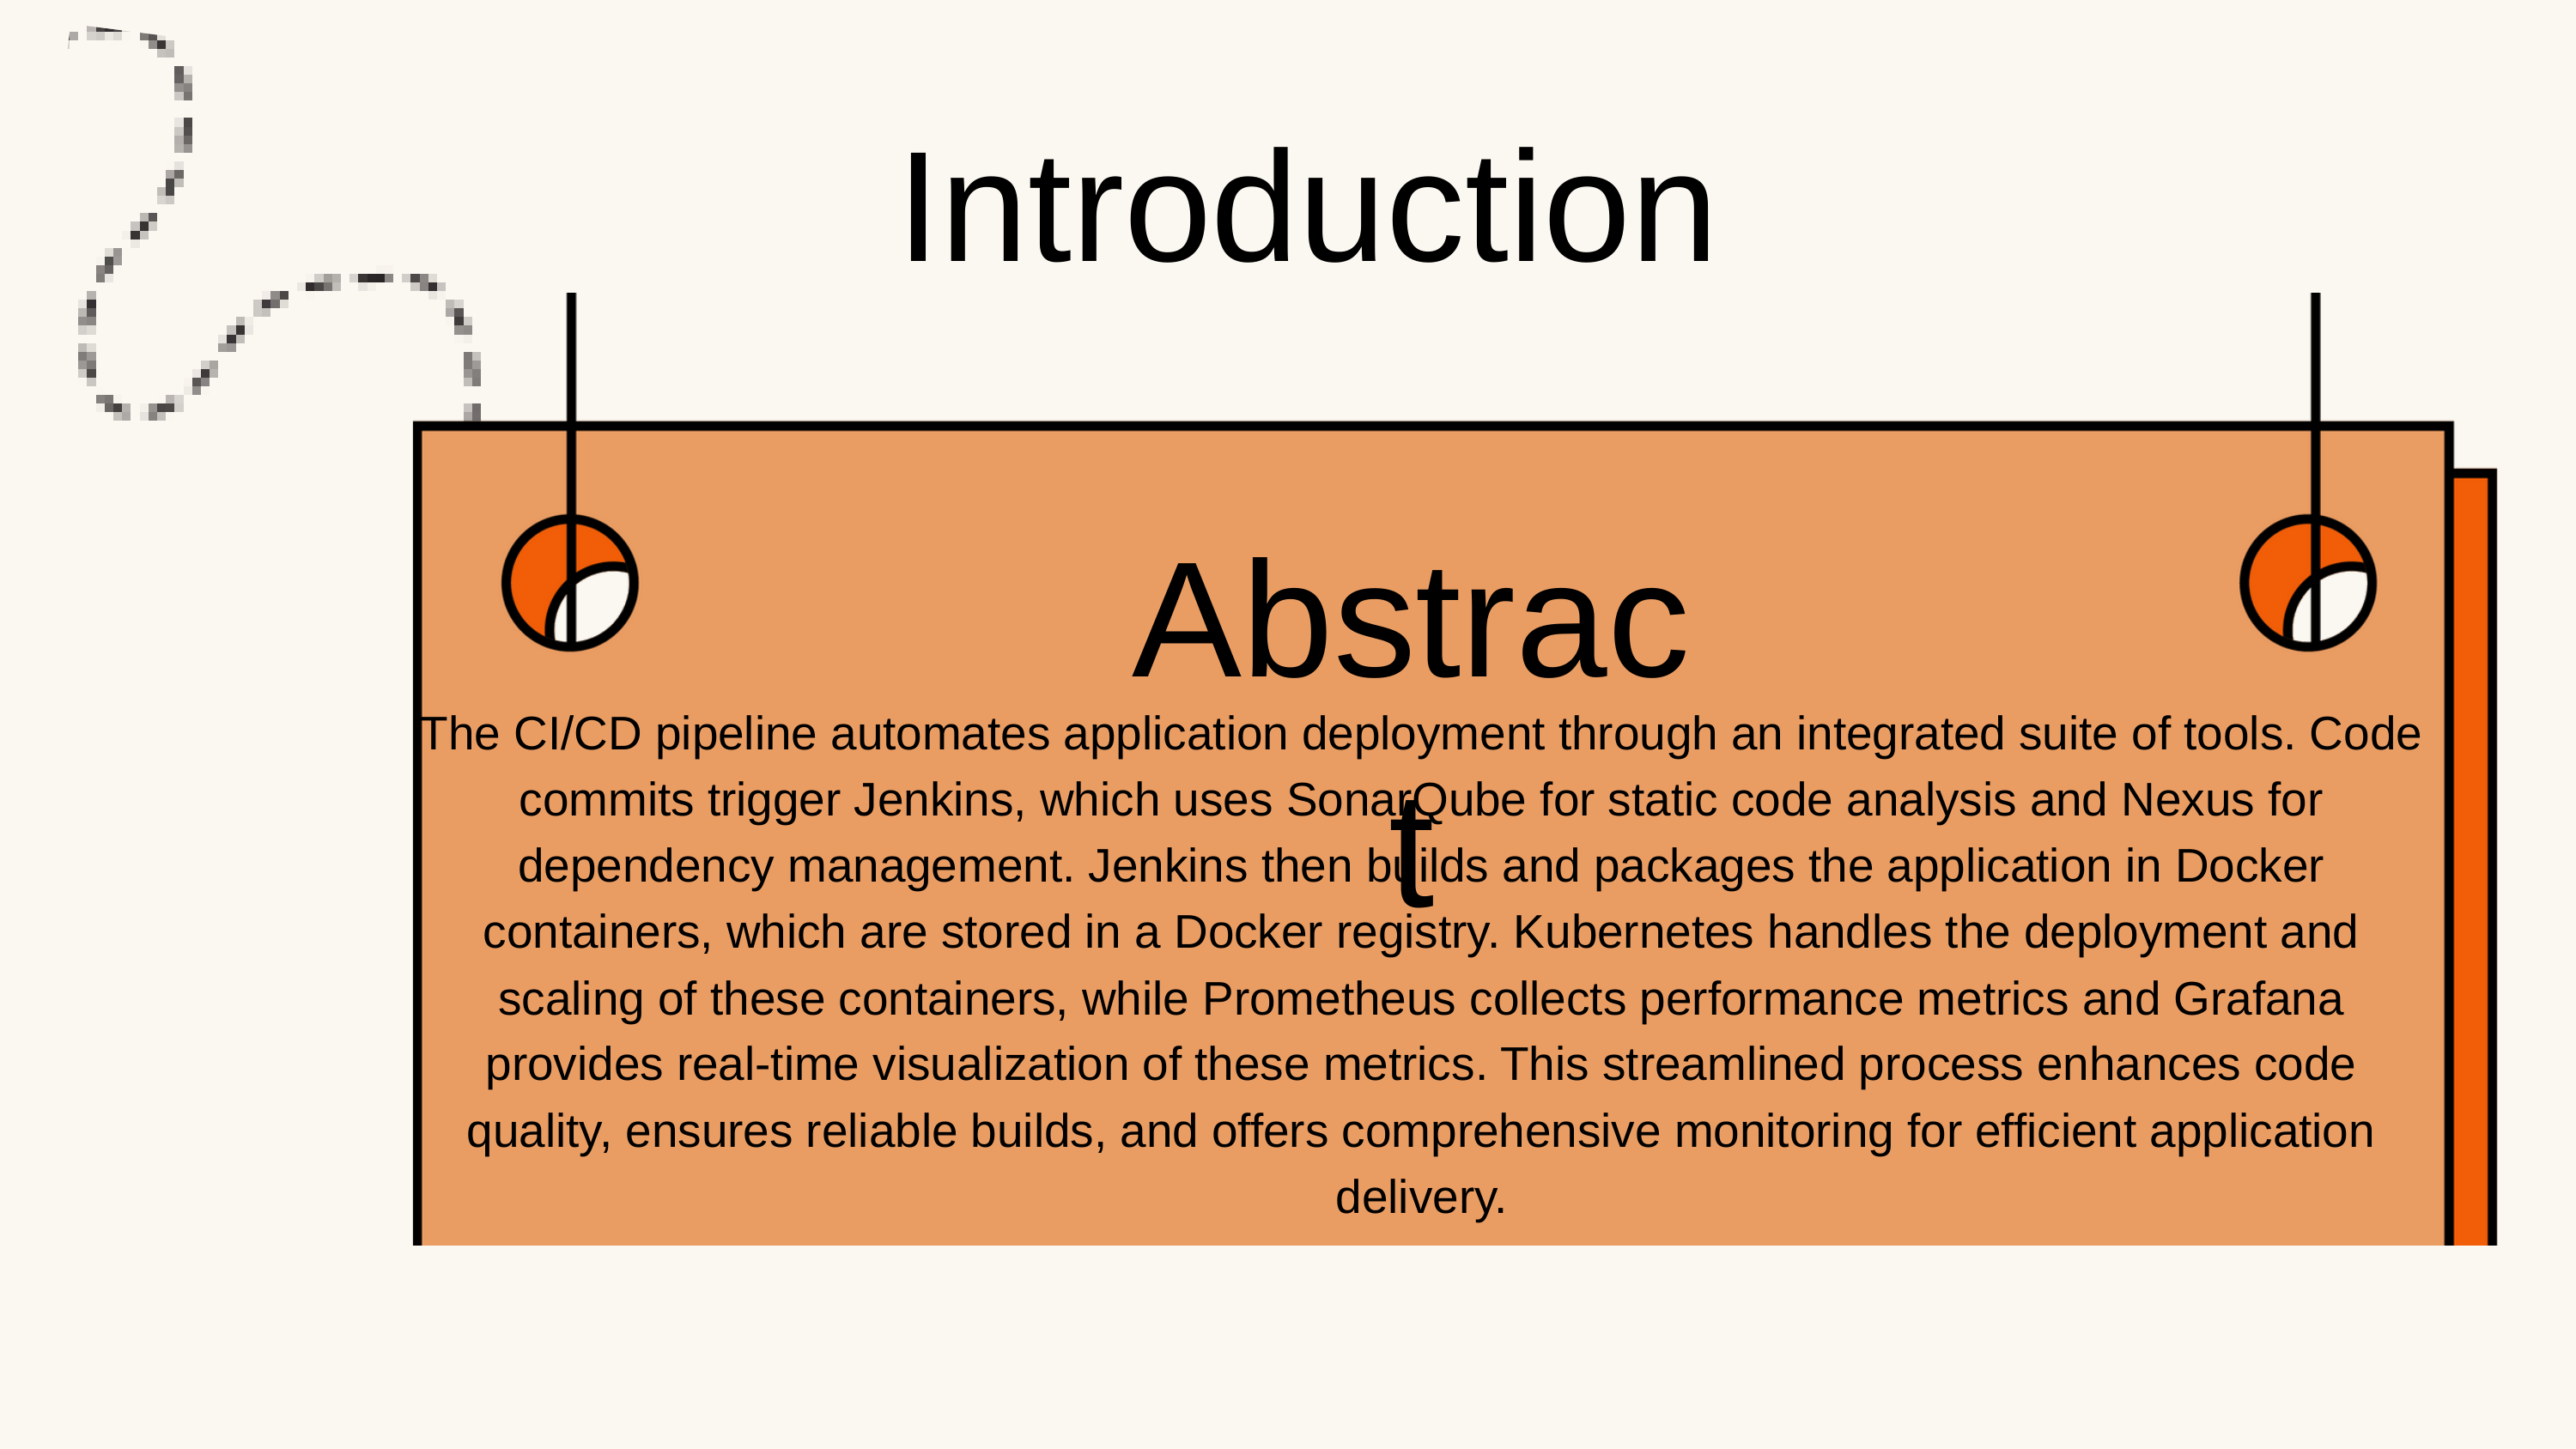

Introduction

Abstract
The CI/CD pipeline automates application deployment through an integrated suite of tools. Code commits trigger Jenkins, which uses SonarQube for static code analysis and Nexus for dependency management. Jenkins then builds and packages the application in Docker containers, which are stored in a Docker registry. Kubernetes handles the deployment and scaling of these containers, while Prometheus collects performance metrics and Grafana provides real-time visualization of these metrics. This streamlined process enhances code quality, ensures reliable builds, and offers comprehensive monitoring for efficient application delivery.